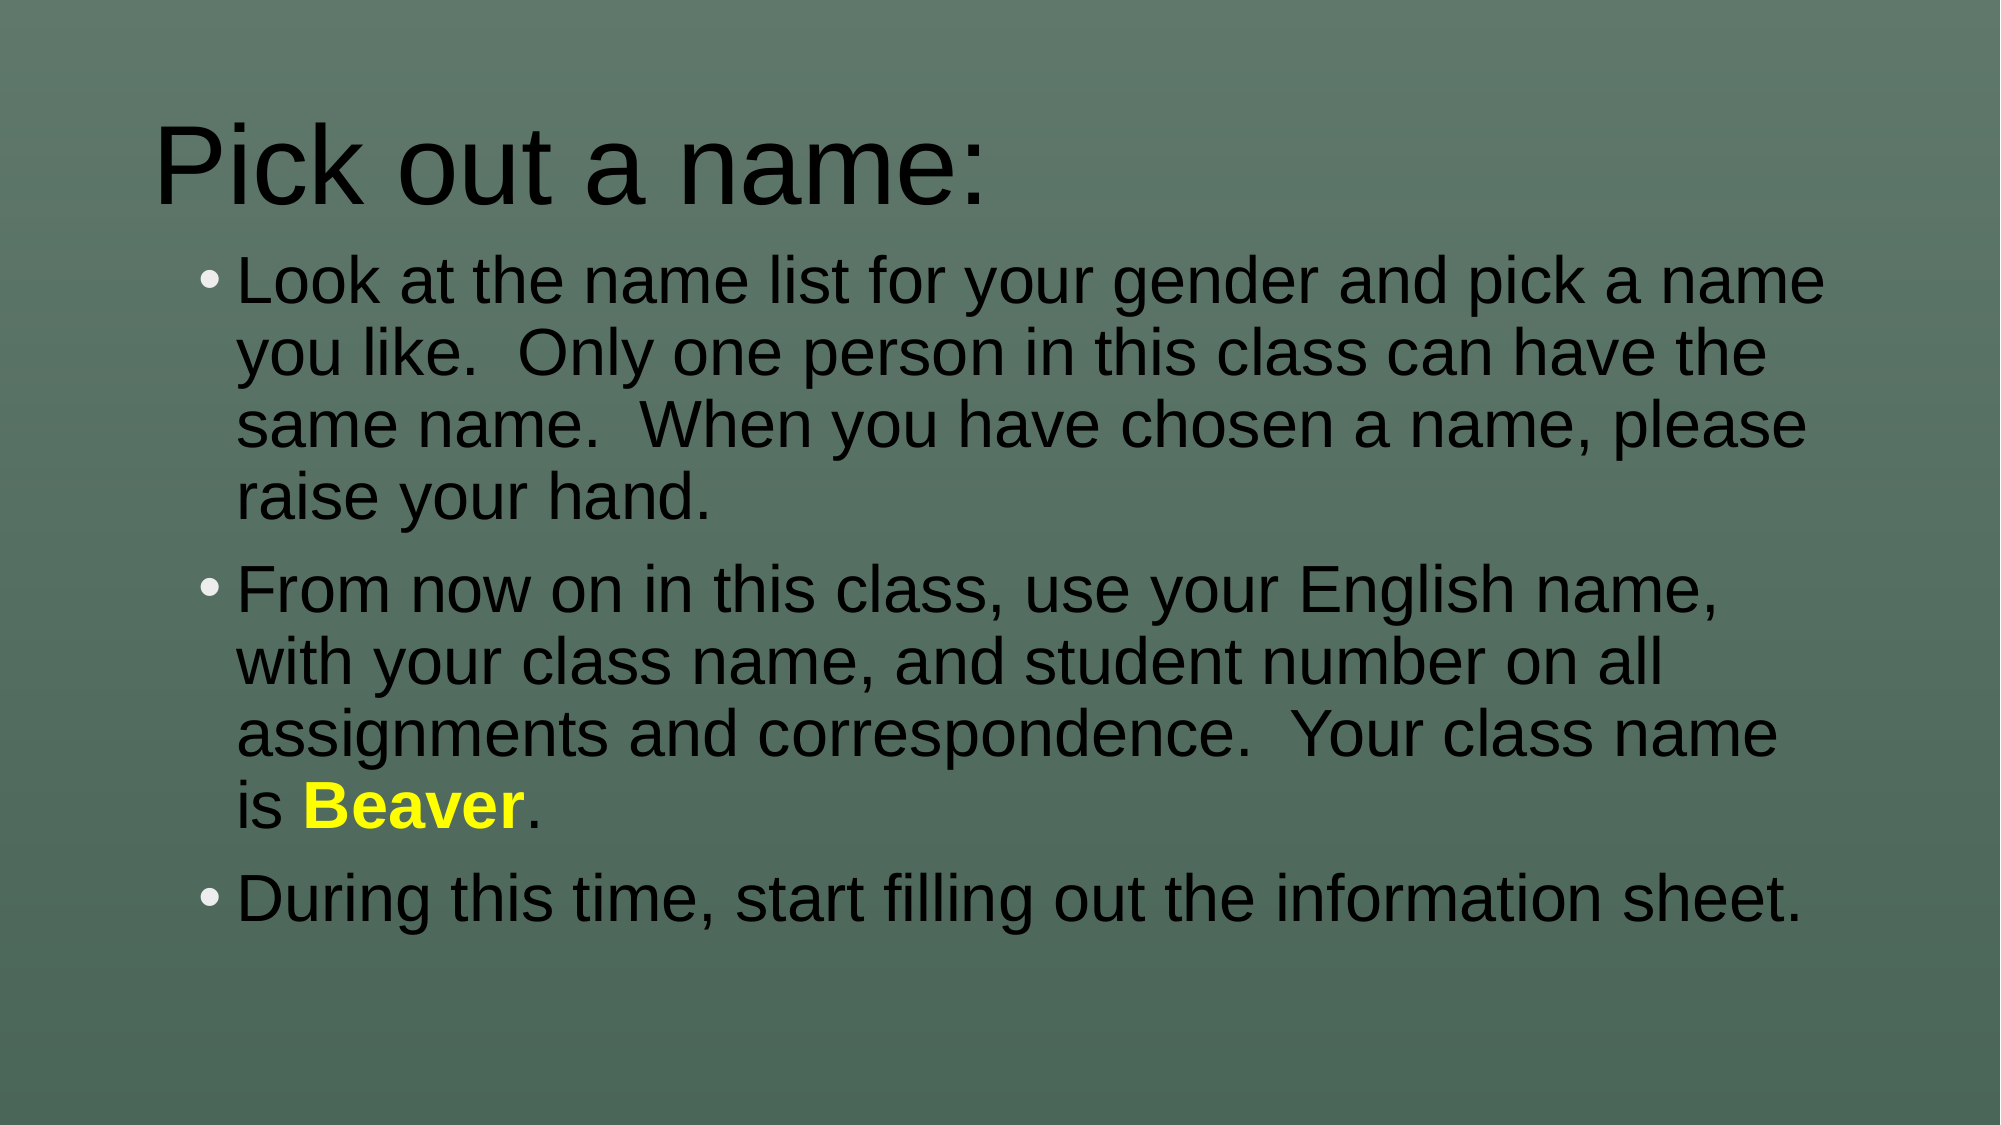

# Pick out a name:
Look at the name list for your gender and pick a name you like.  Only one person in this class can have the same name.  When you have chosen a name, please raise your hand.
From now on in this class, use your English name, with your class name, and student number on all assignments and correspondence.  Your class name is Beaver.
During this time, start filling out the information sheet.